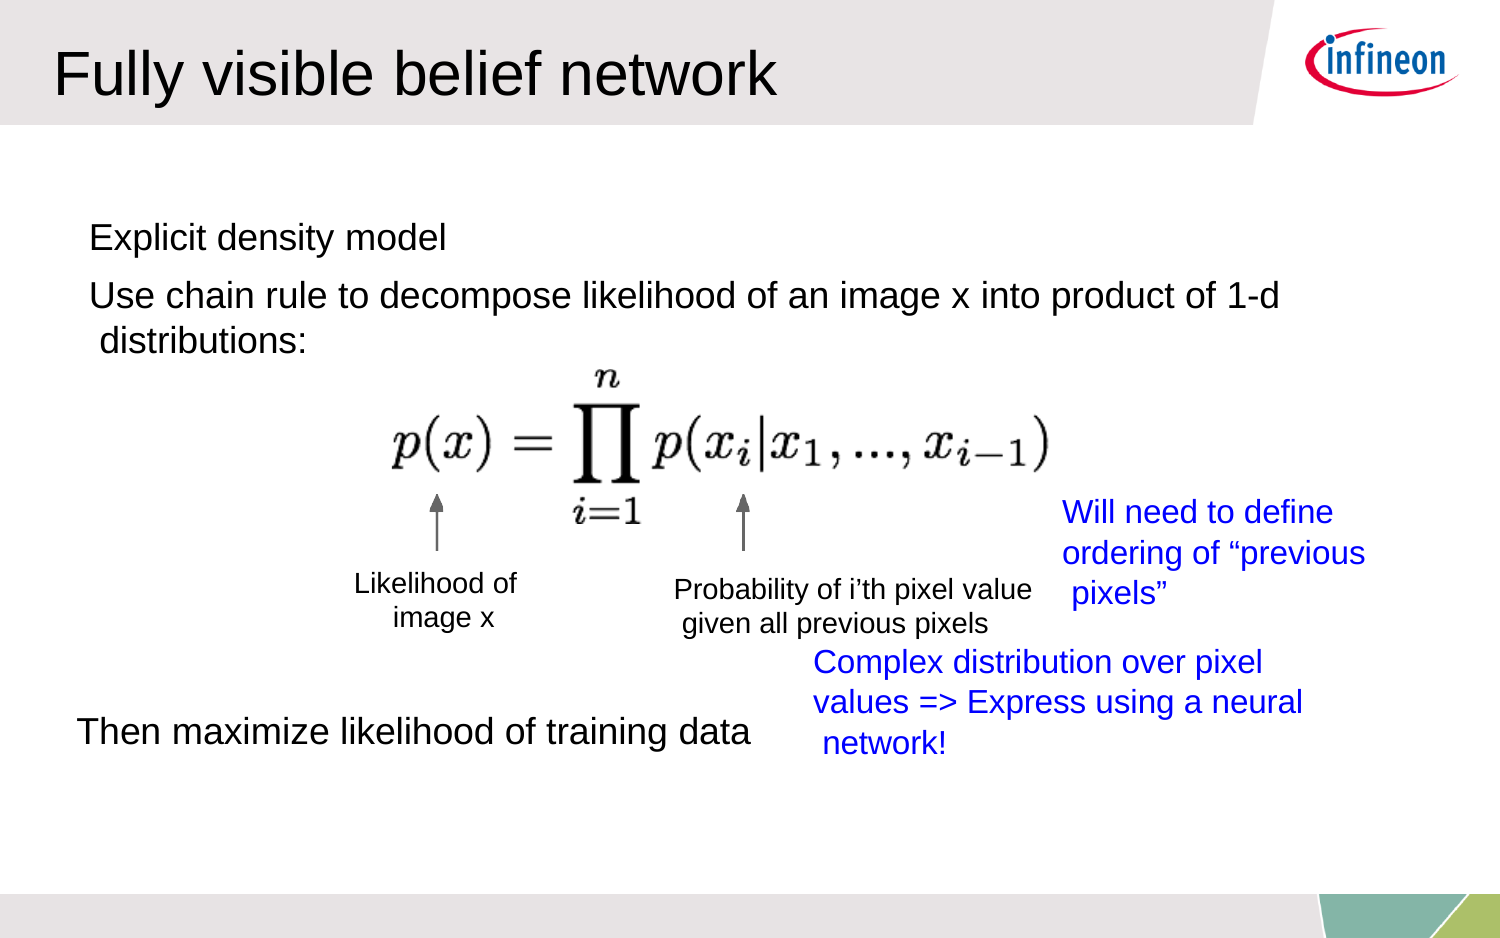

# Fully visible belief network
Explicit density model
Use chain rule to decompose likelihood of an image x into product of 1-d  distributions:

Will need to define  ordering of “previous  pixels”

Likelihood of  image x
Probability of i’th pixel value  given all previous pixels
Complex distribution over pixel  values => Express using a neural  network!
Then maximize likelihood of training data
Lecture 13 -